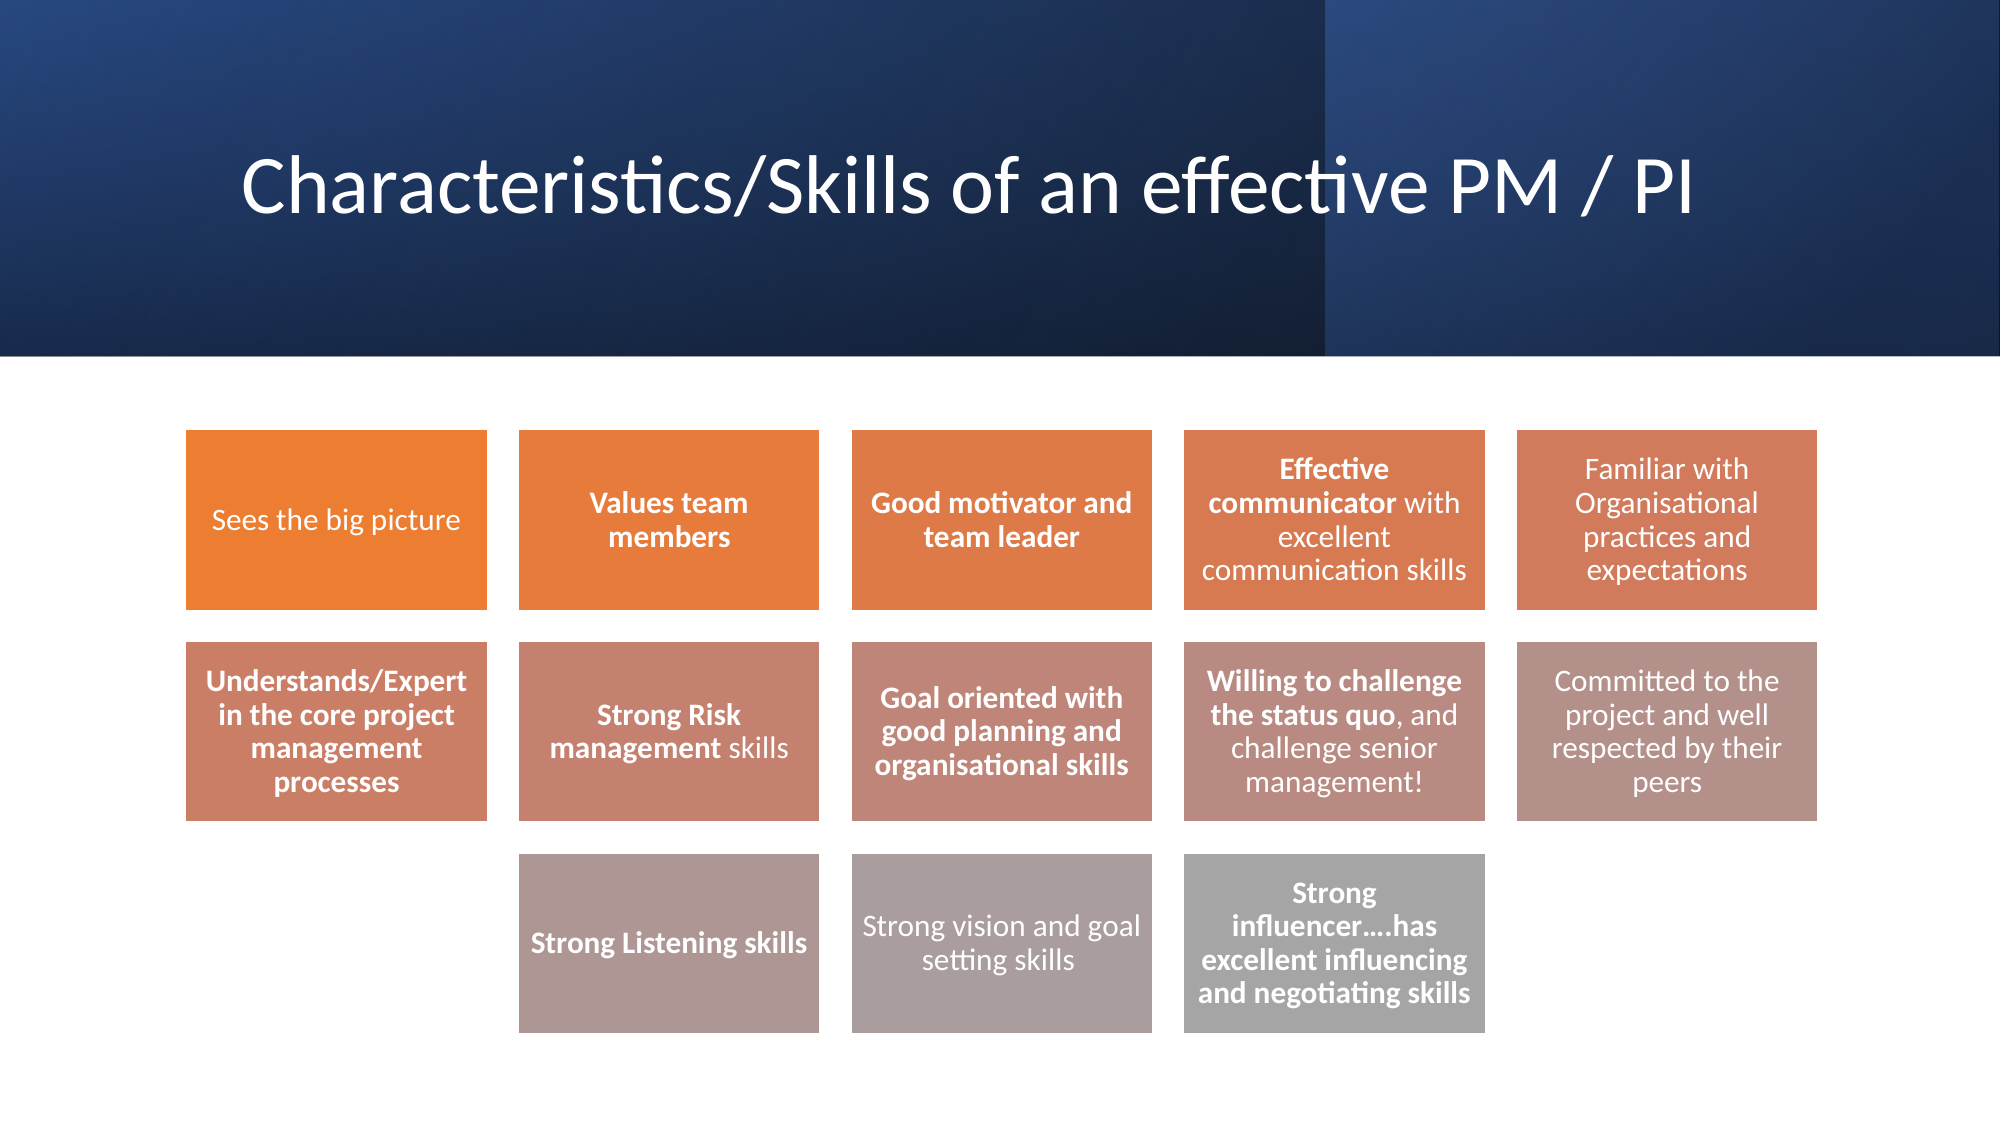

# Characteristics/Skills of an effective PM / PI
Sees the big picture
Values team members
Good motivator and team leader
Effective communicator with excellent communication skills
Familiar with Organisational practices and expectations
Understands/Expert in the core project management processes
Strong Risk management skills
Goal oriented with good planning and organisational skills
Willing to challenge the status quo, and challenge senior management!
Committed to the project and well respected by their peers
Strong Listening skills
Strong vision and goal setting skills
Strong influencer….has excellent influencing and negotiating skills